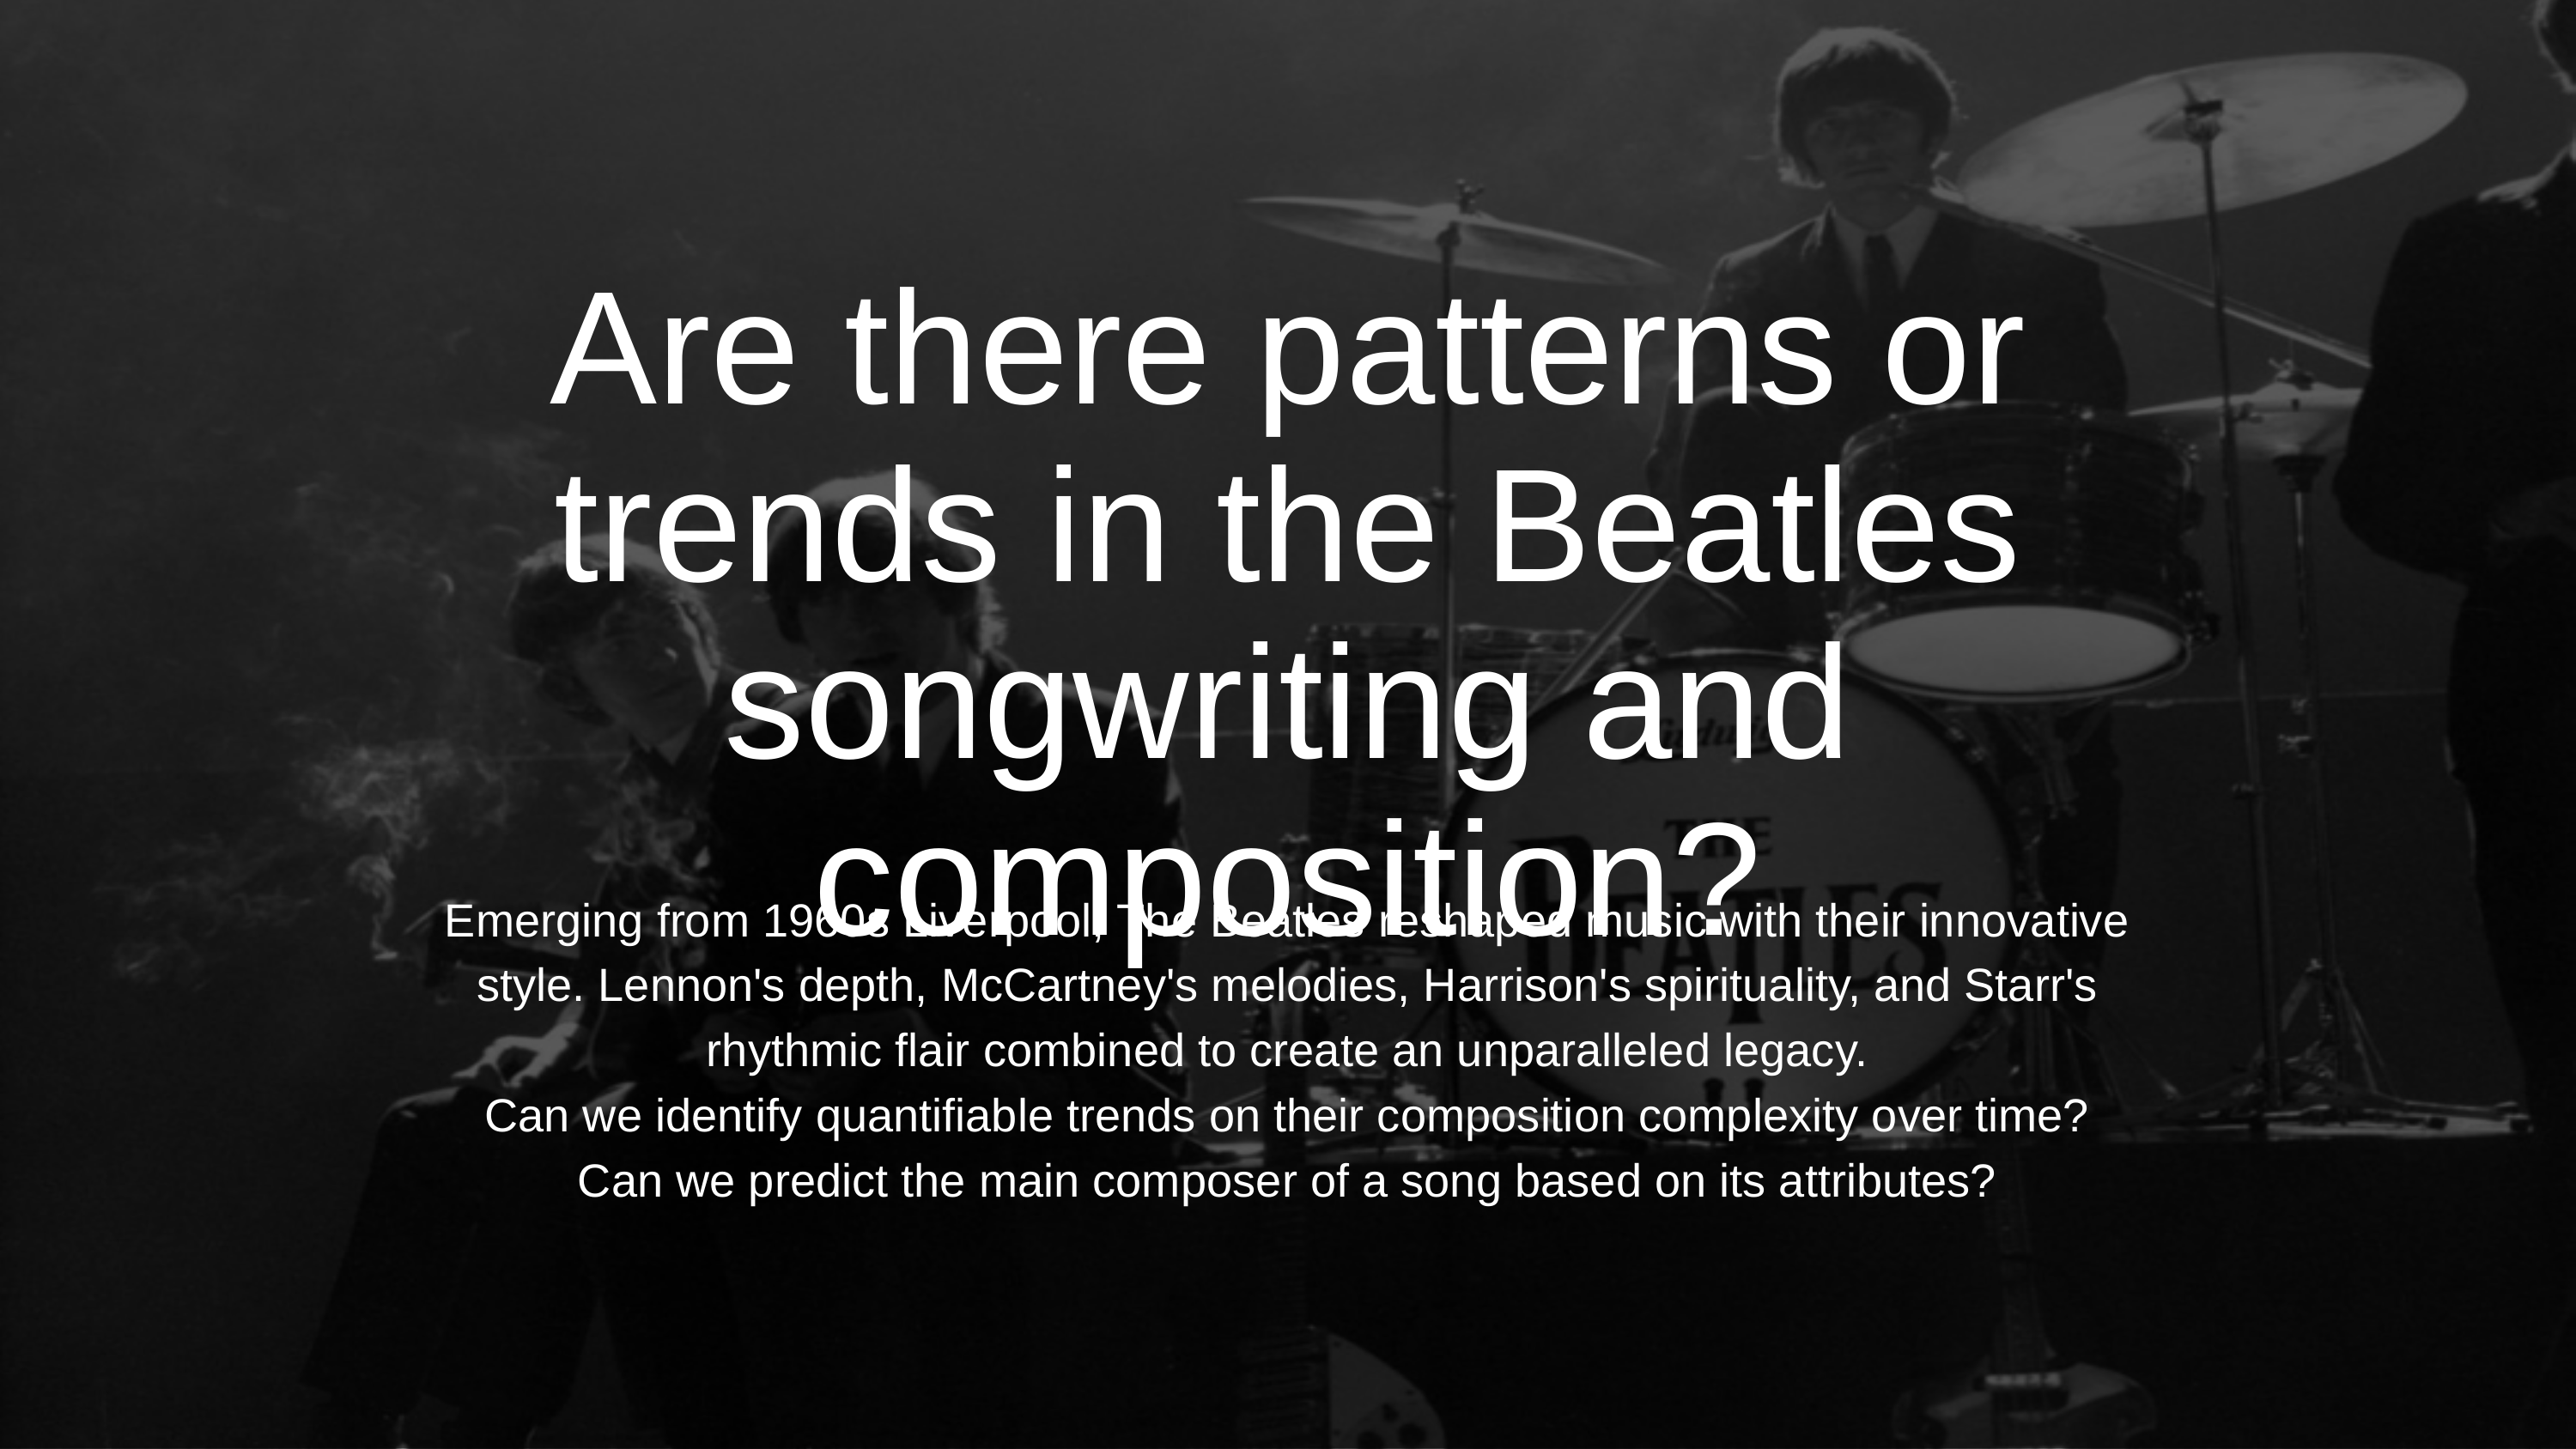

Are there patterns or trends in the Beatles songwriting and composition?
Emerging from 1960s Liverpool, The Beatles reshaped music with their innovative style. Lennon's depth, McCartney's melodies, Harrison's spirituality, and Starr's rhythmic flair combined to create an unparalleled legacy.
Can we identify quantifiable trends on their composition complexity over time?
Can we predict the main composer of a song based on its attributes?